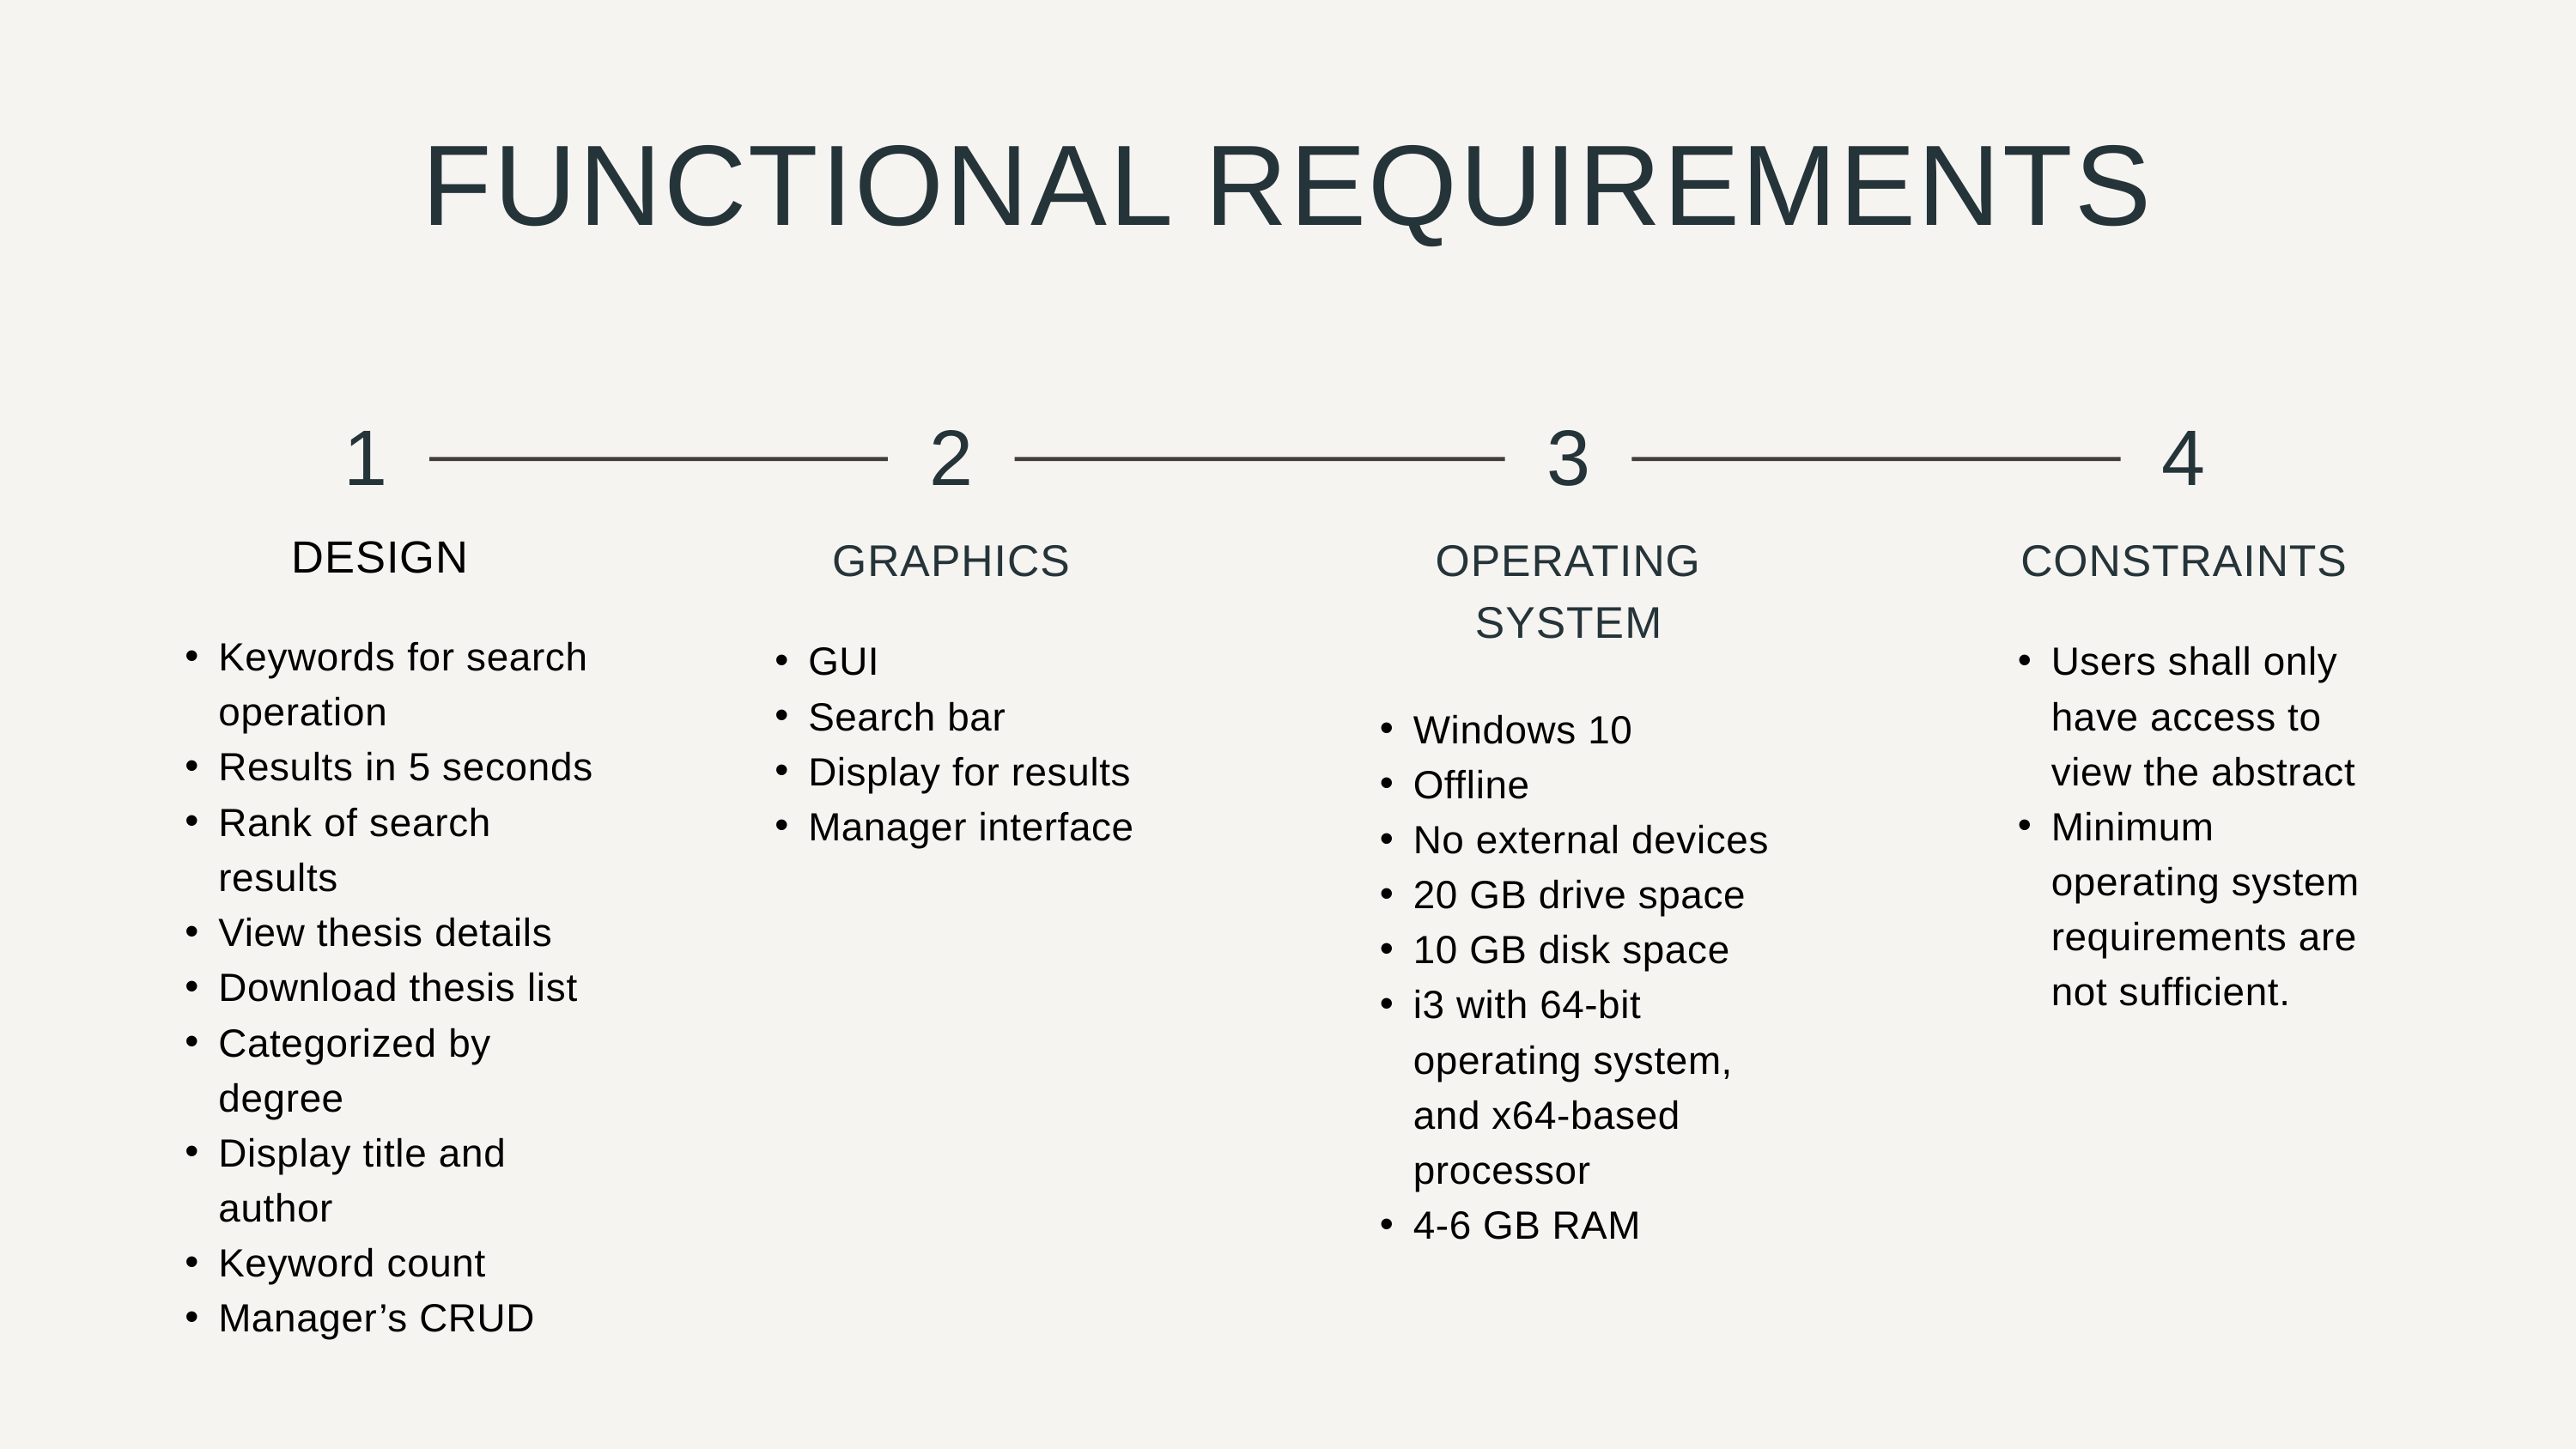

FUNCTIONAL REQUIREMENTS

1

2

3

4

DESIGN
Keywords for search operation
Results in 5 seconds
Rank of search results
View thesis details
Download thesis list
Categorized by degree
Display title and author
Keyword count
Manager’s CRUD
GRAPHICS
GUI
Search bar
Display for results
Manager interface
OPERATING SYSTEM
Windows 10
Offline
No external devices
20 GB drive space
10 GB disk space
i3 with 64-bit operating system, and x64-based processor
4-6 GB RAM
CONSTRAINTS
Users shall only have access to view the abstract
Minimum operating system requirements are not sufficient.